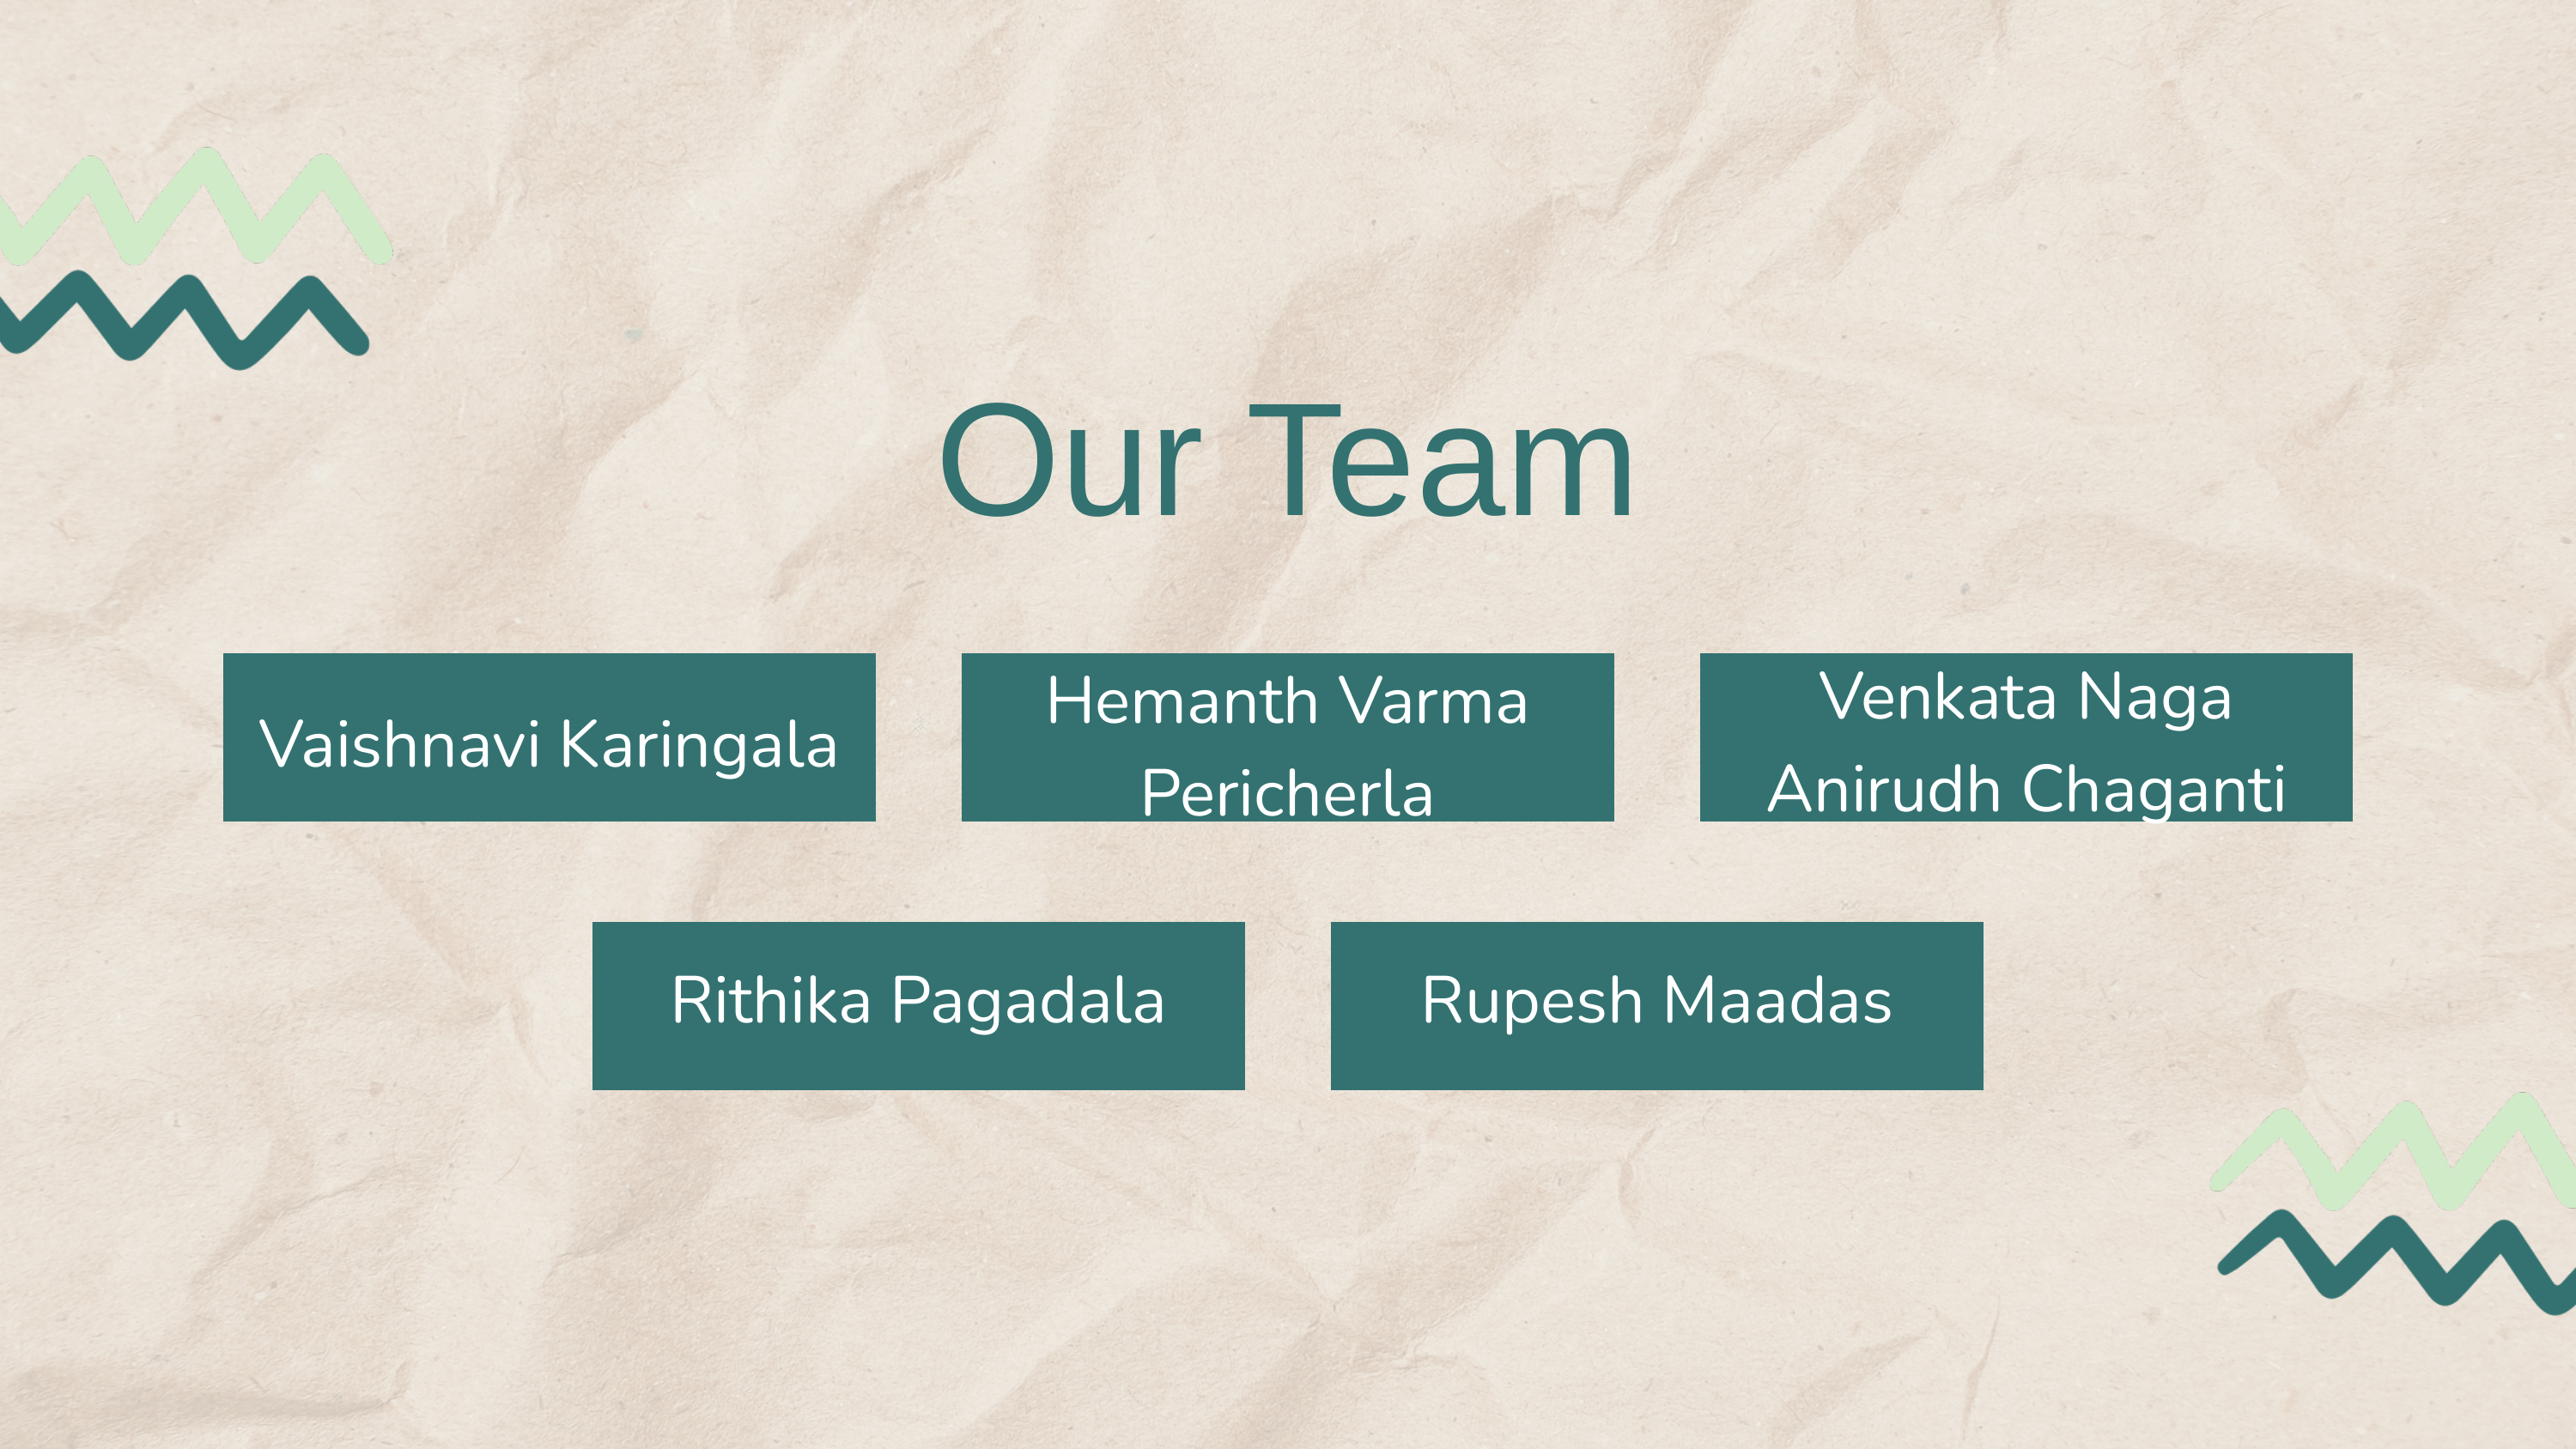

Our Team
Venkata Naga Anirudh Chaganti
Hemanth Varma Pericherla

Vaishnavi Karingala

Rithika Pagadala
Rupesh Maadas